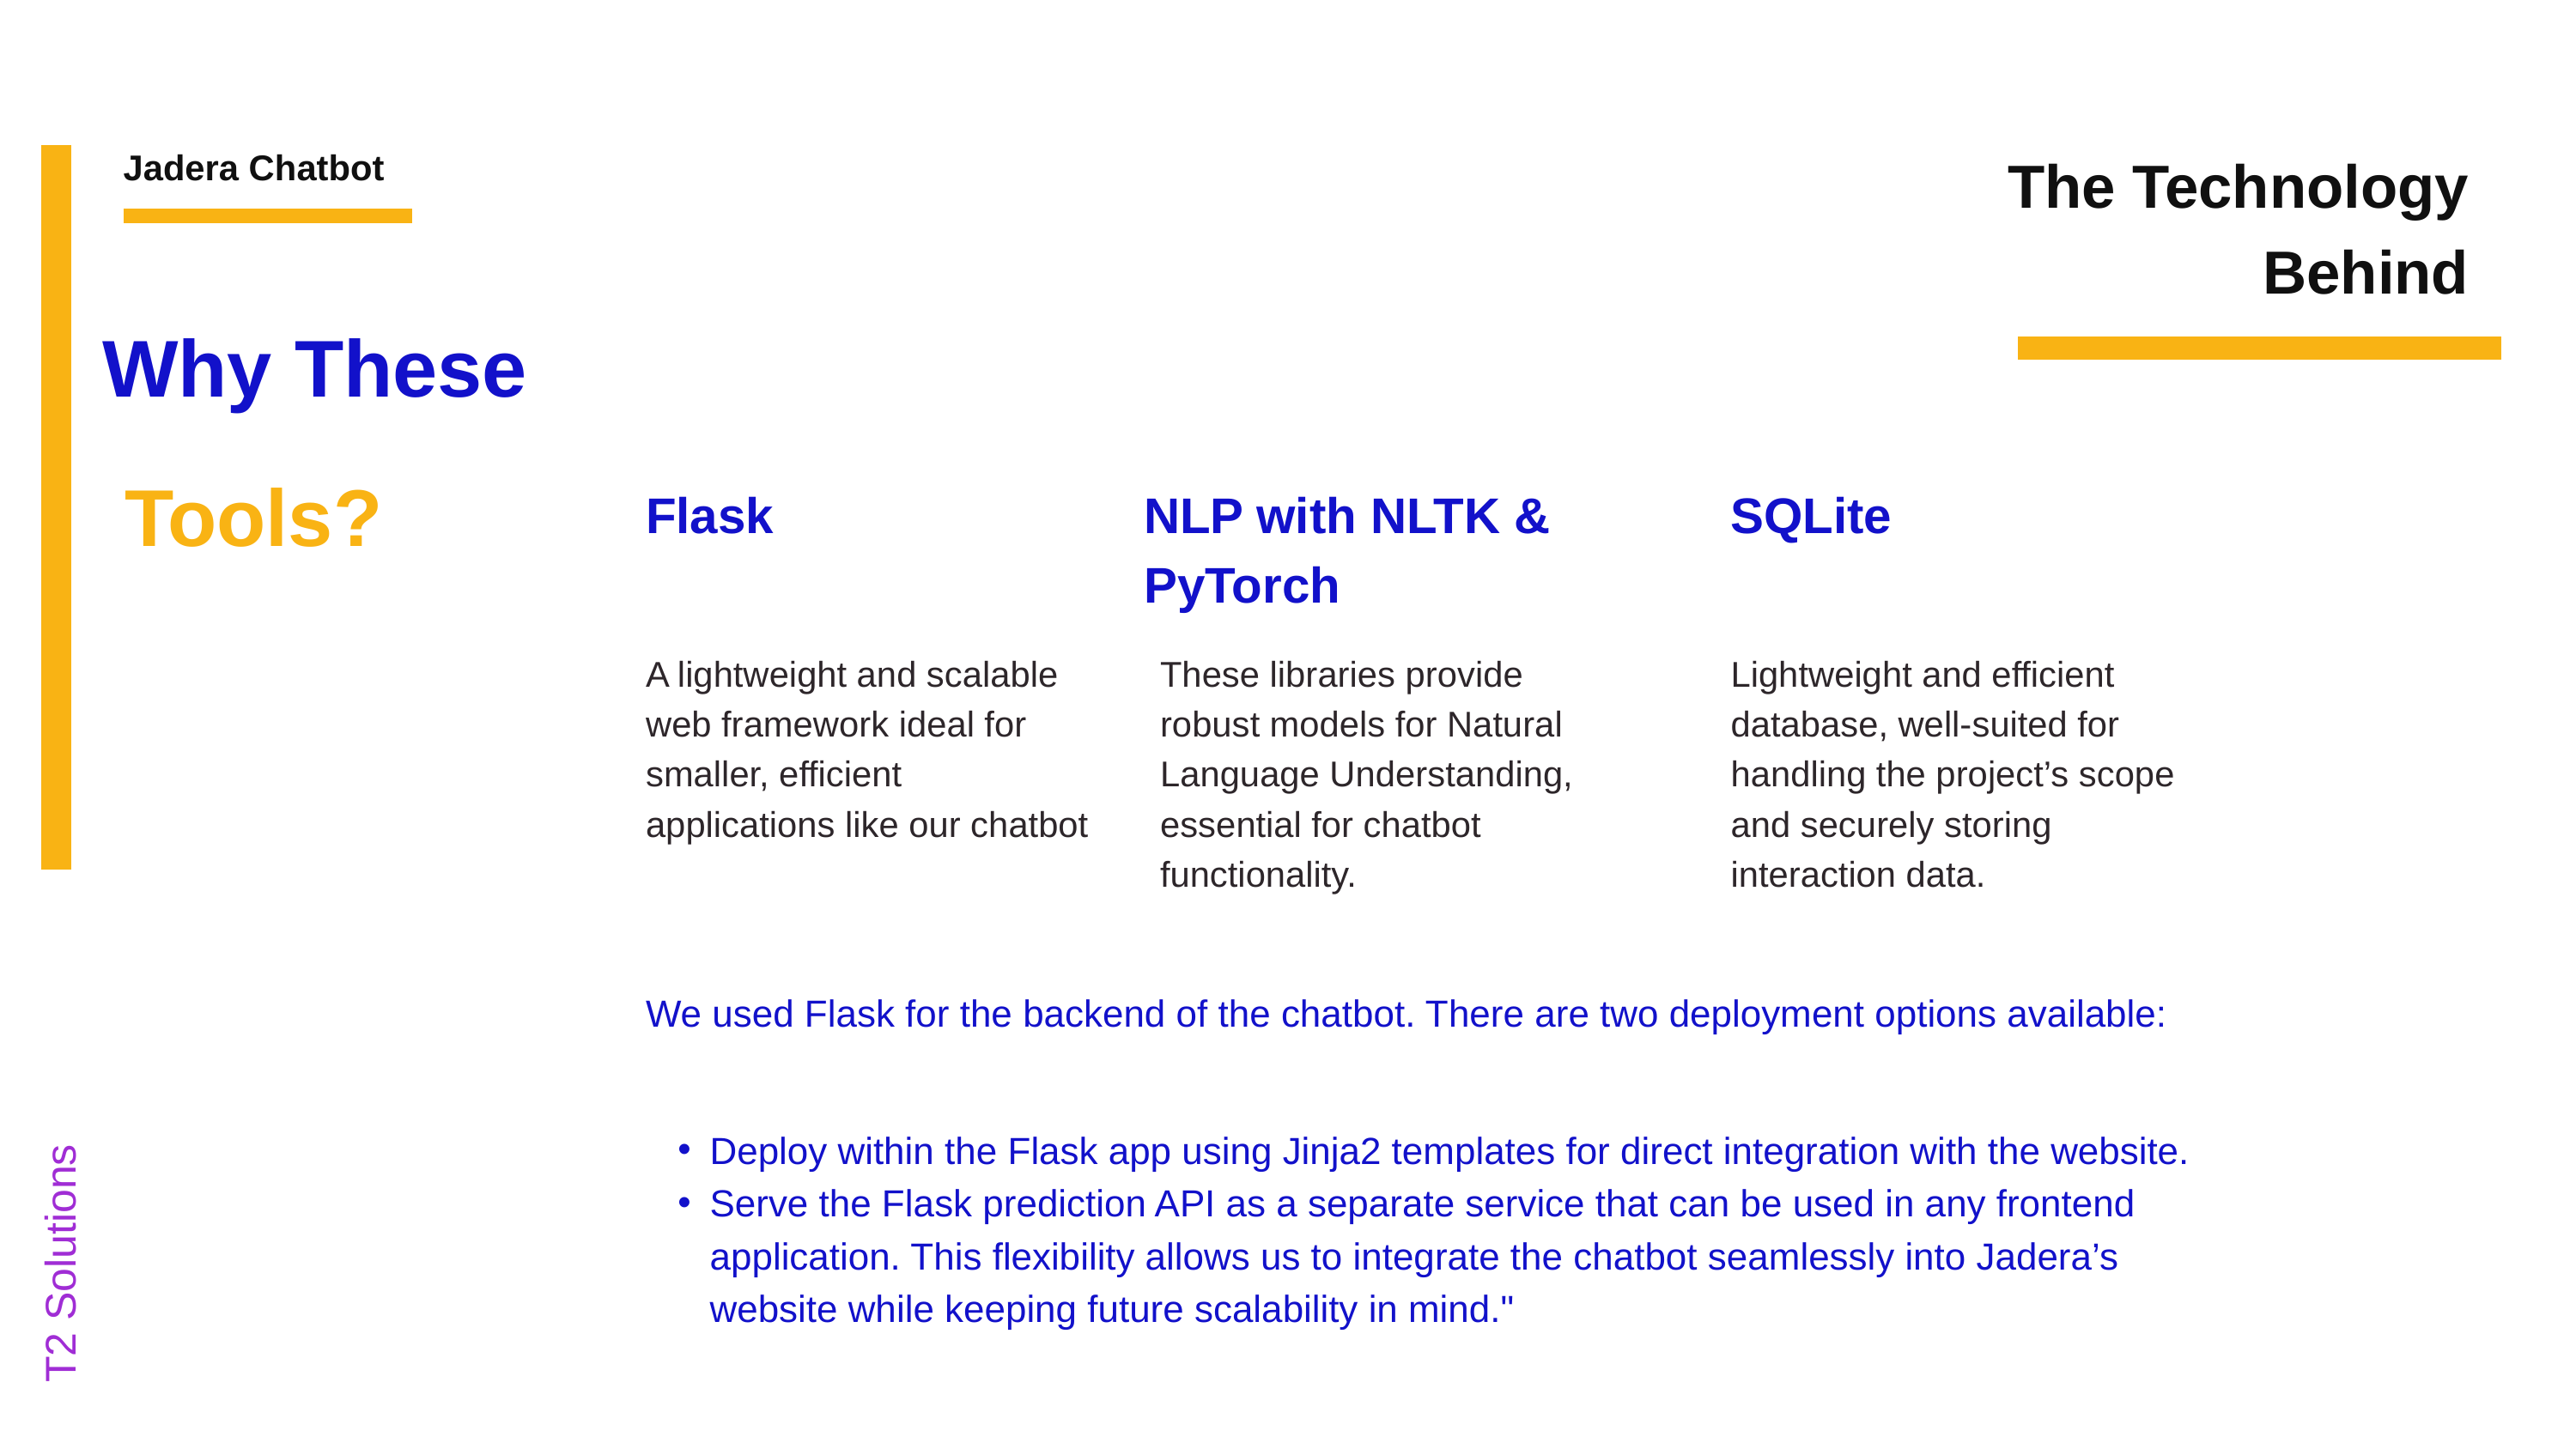

The Technology Behind

Jadera Chatbot

Why These

 Tools?
Flask
NLP with NLTK & PyTorch
SQLite
A lightweight and scalable web framework ideal for smaller, efficient applications like our chatbot
These libraries provide robust models for Natural Language Understanding, essential for chatbot functionality.
Lightweight and efficient database, well-suited for handling the project’s scope and securely storing interaction data.
We used Flask for the backend of the chatbot. There are two deployment options available:
T2 Solutions
Deploy within the Flask app using Jinja2 templates for direct integration with the website.
Serve the Flask prediction API as a separate service that can be used in any frontend application. This flexibility allows us to integrate the chatbot seamlessly into Jadera’s website while keeping future scalability in mind."